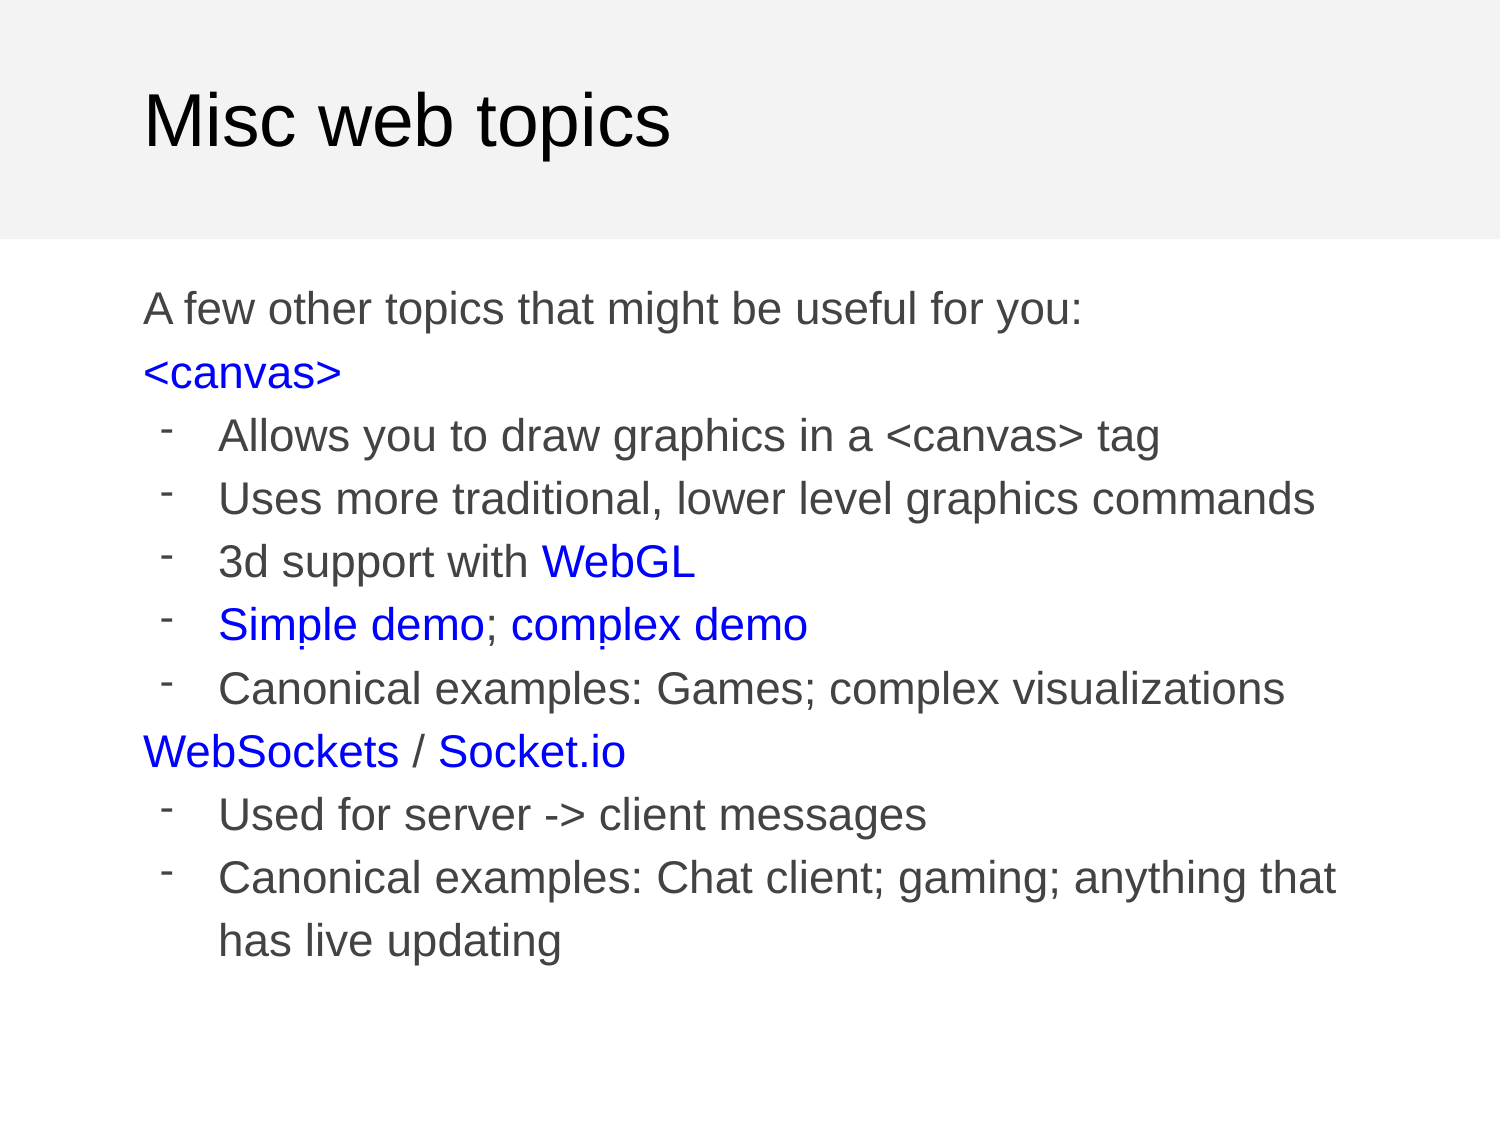

Misc web topics
A few other topics that might be useful for you:
<canvas>
Allows you to draw graphics in a <canvas> tag
Uses more traditional, lower level graphics commands
3d support with WebGL
Simple demo; complex demo
Canonical examples: Games; complex visualizations
WebSockets / Socket.io
Used for server -> client messages
Canonical examples: Chat client; gaming; anything that has live updating